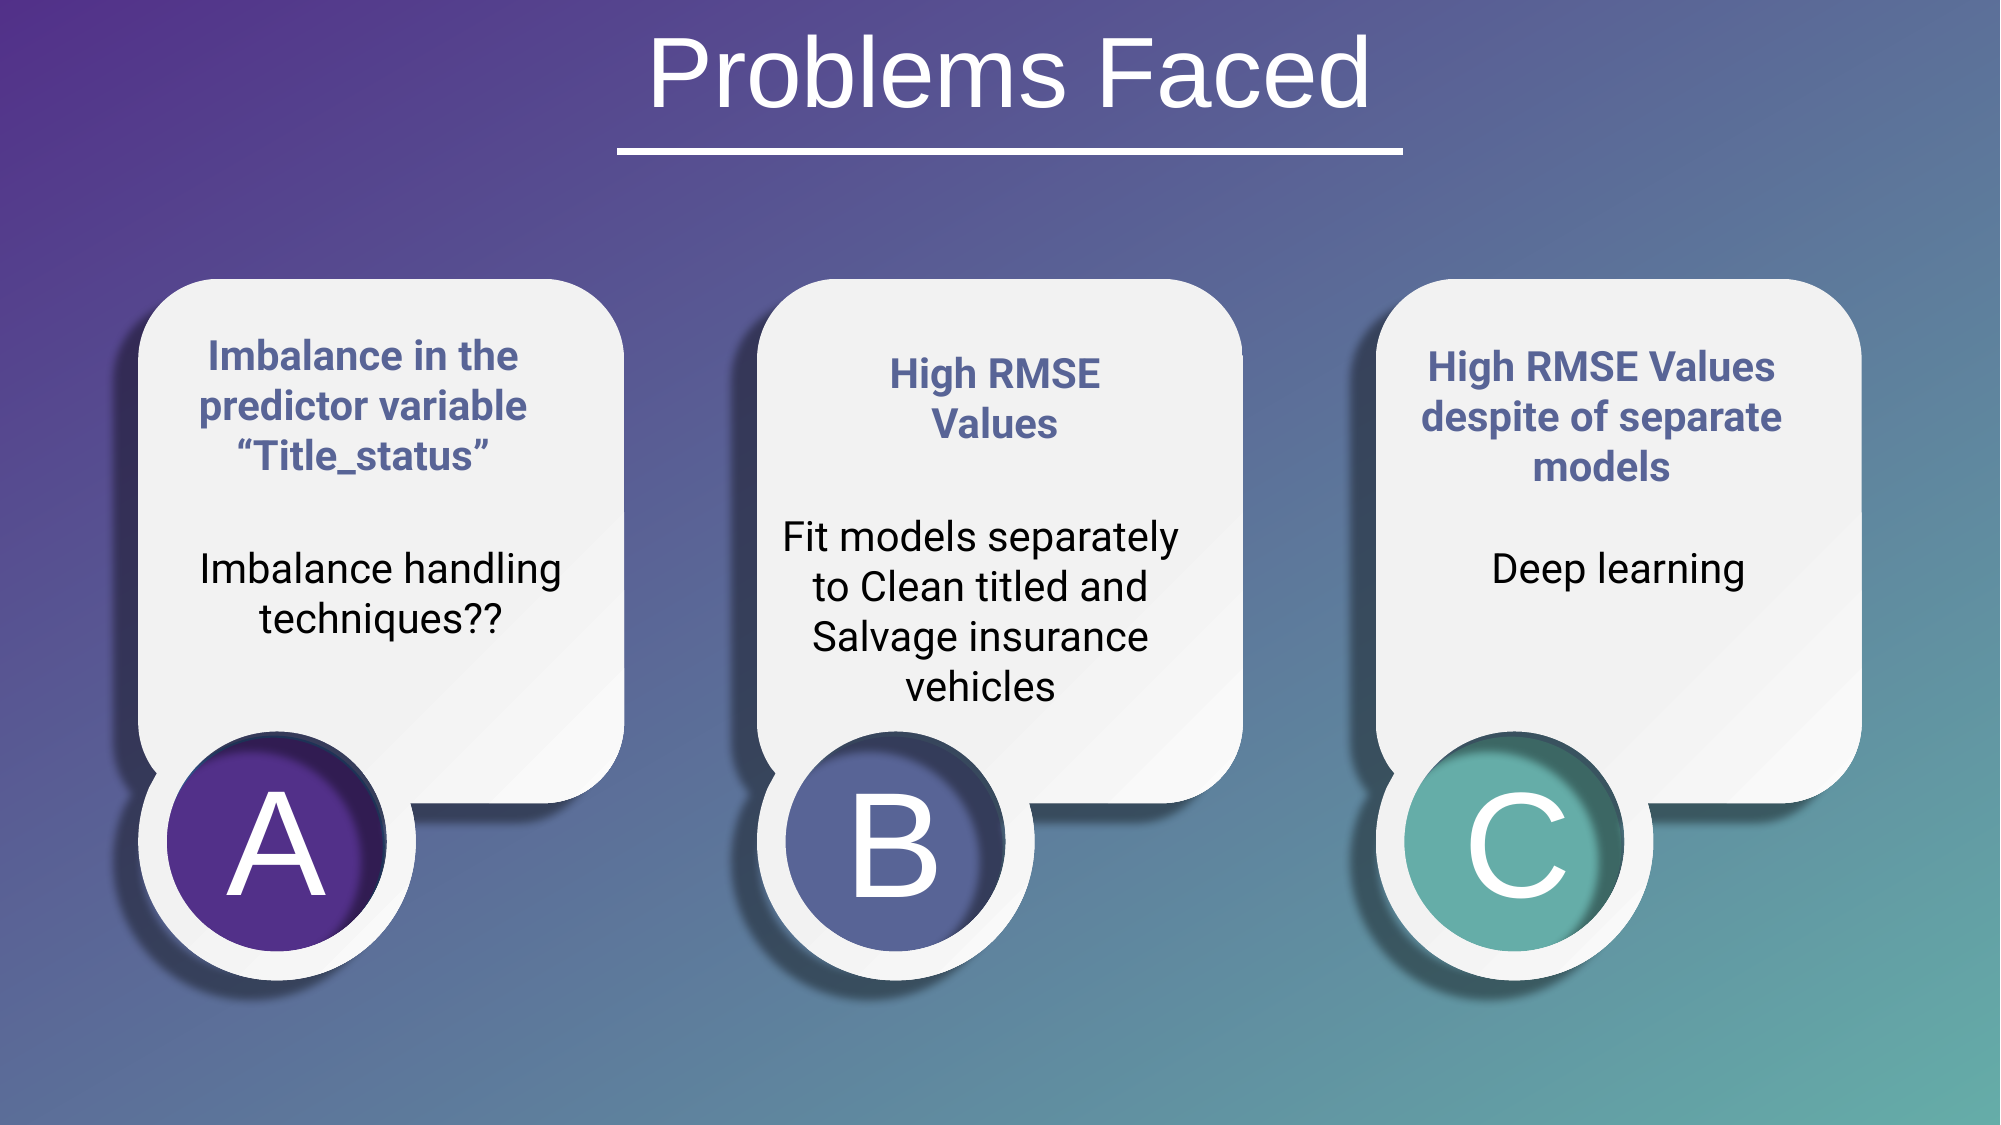

Problems Faced

Imbalance in the predictor variable “Title_status”
High RMSE Values despite of separate models
High RMSE Values
Fit models separately to Clean titled and Salvage insurance vehicles
Imbalance handling techniques??
Deep learning

A
B
C